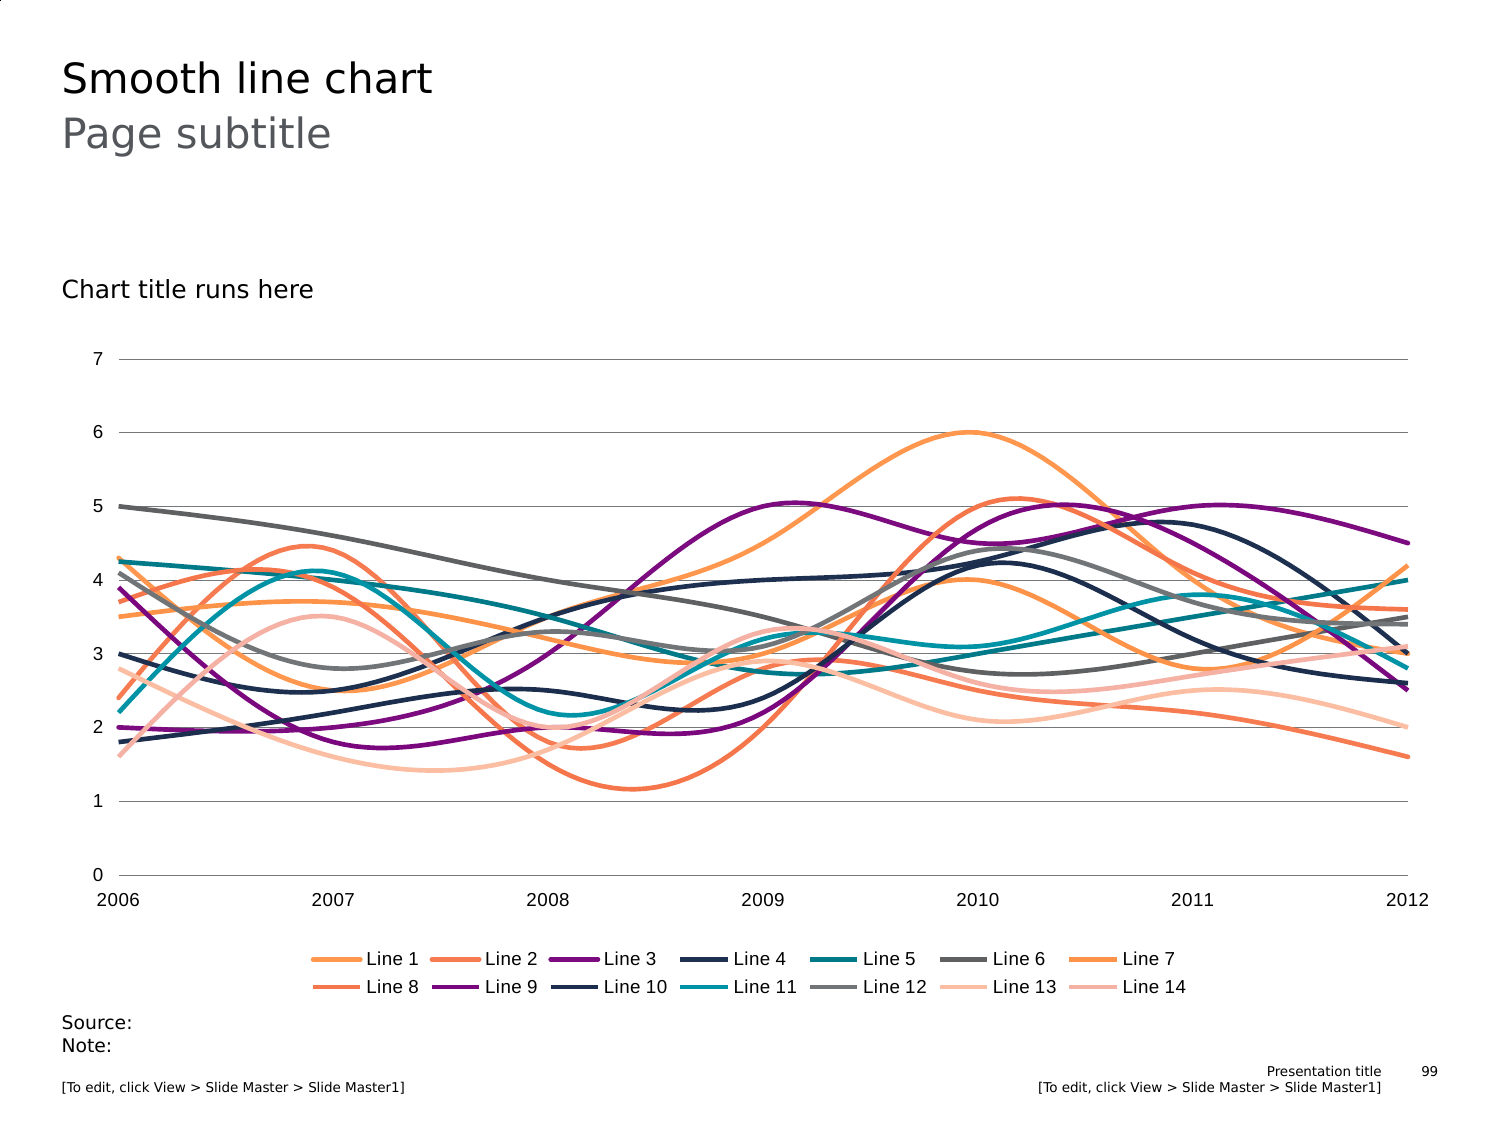

# Smooth line chart
Page subtitle
Chart title runs here

### Chart

| Category | Line 1 | Line 2 | Line 3 | Line 4 | Line 5 | Line 6 | Line 7 | Line 8 | Line 9 | Line 10 | Line 11 | Line 12 | Line 13 | Line 14 |
|---|---|---|---|---|---|---|---|---|---|---|---|---|---|---|
| 2006 | 4.3 | 2.4 | 2.0 | 3.0 | 4.25 | 5.0 | 3.5 | 3.7 | 3.9 | 1.8 | 2.2 | 4.1 | 2.8 | 1.6 |
| 2007 | 2.5 | 4.4 | 2.0 | 2.5 | 4.0 | 4.6 | 3.7 | 3.9 | 1.8 | 2.2 | 4.1 | 2.8 | 1.6 | 3.5 |
| 2008 | 3.5 | 1.8 | 3.0 | 3.5 | 3.5 | 4.0 | 3.2 | 1.5 | 2.0 | 2.5 | 2.2 | 3.3 | 1.7 | 2.0 |
| 2009 | 4.5 | 2.8 | 5.0 | 4.0 | 2.75 | 3.5 | 3.0 | 2.0 | 2.2 | 2.4 | 3.2 | 3.1 | 2.9 | 3.3 |
| 2010 | 6.0 | 2.5 | 4.5 | 4.25 | 3.0 | 2.75 | 4.0 | 5.0 | 4.7 | 4.2 | 3.1 | 4.4 | 2.1 | 2.6 |
| 2011 | 4.0 | 2.2 | 5.0 | 4.75 | 3.5 | 3.0 | 2.8 | 4.1 | 4.5 | 3.2 | 3.8 | 3.7 | 2.5 | 2.7 |
| 2012 | 3.0 | 1.6 | 4.5 | 3.0 | 4.0 | 3.5 | 4.2 | 3.6 | 2.5 | 2.6 | 2.8 | 3.4 | 2.0 | 3.1 |
Source:
Note: